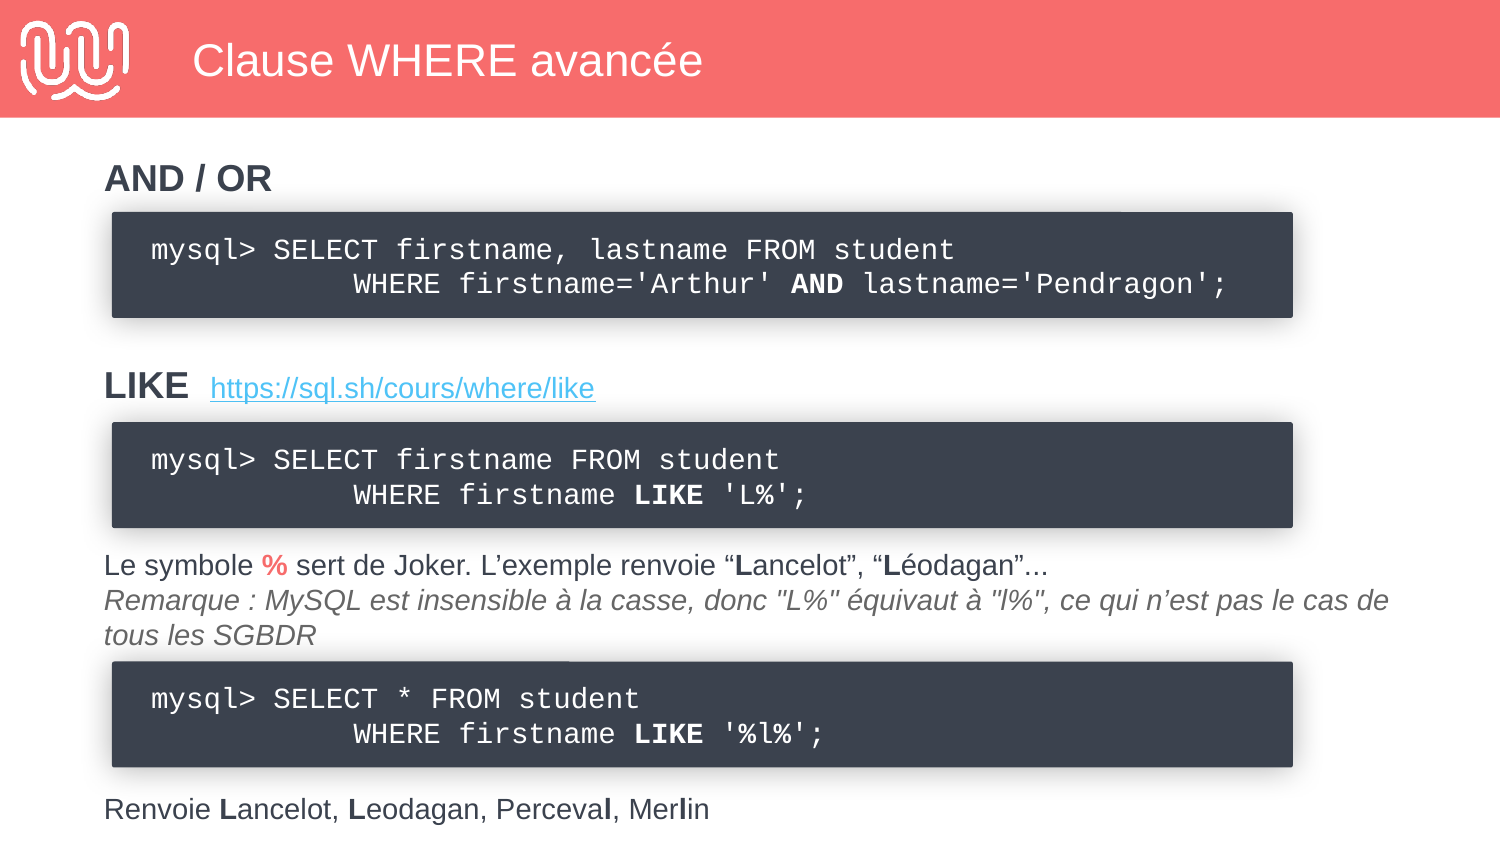

# Clause WHERE avancée
AND / OR

LIKE  https://sql.sh/cours/where/like

Le symbole % sert de Joker. L’exemple renvoie “Lancelot”, “Léodagan”...
Remarque : MySQL est insensible à la casse, donc "L%" équivaut à "l%", ce qui n’est pas le cas de tous les SGBDR

Renvoie Lancelot, Leodagan, Perceval, Merlin

mysql> SELECT firstname, lastname FROM student
	   WHERE firstname='Arthur' AND lastname='Pendragon';
mysql> SELECT firstname FROM student
	   WHERE firstname LIKE 'L%';
mysql> SELECT * FROM student
	   WHERE firstname LIKE '%l%';